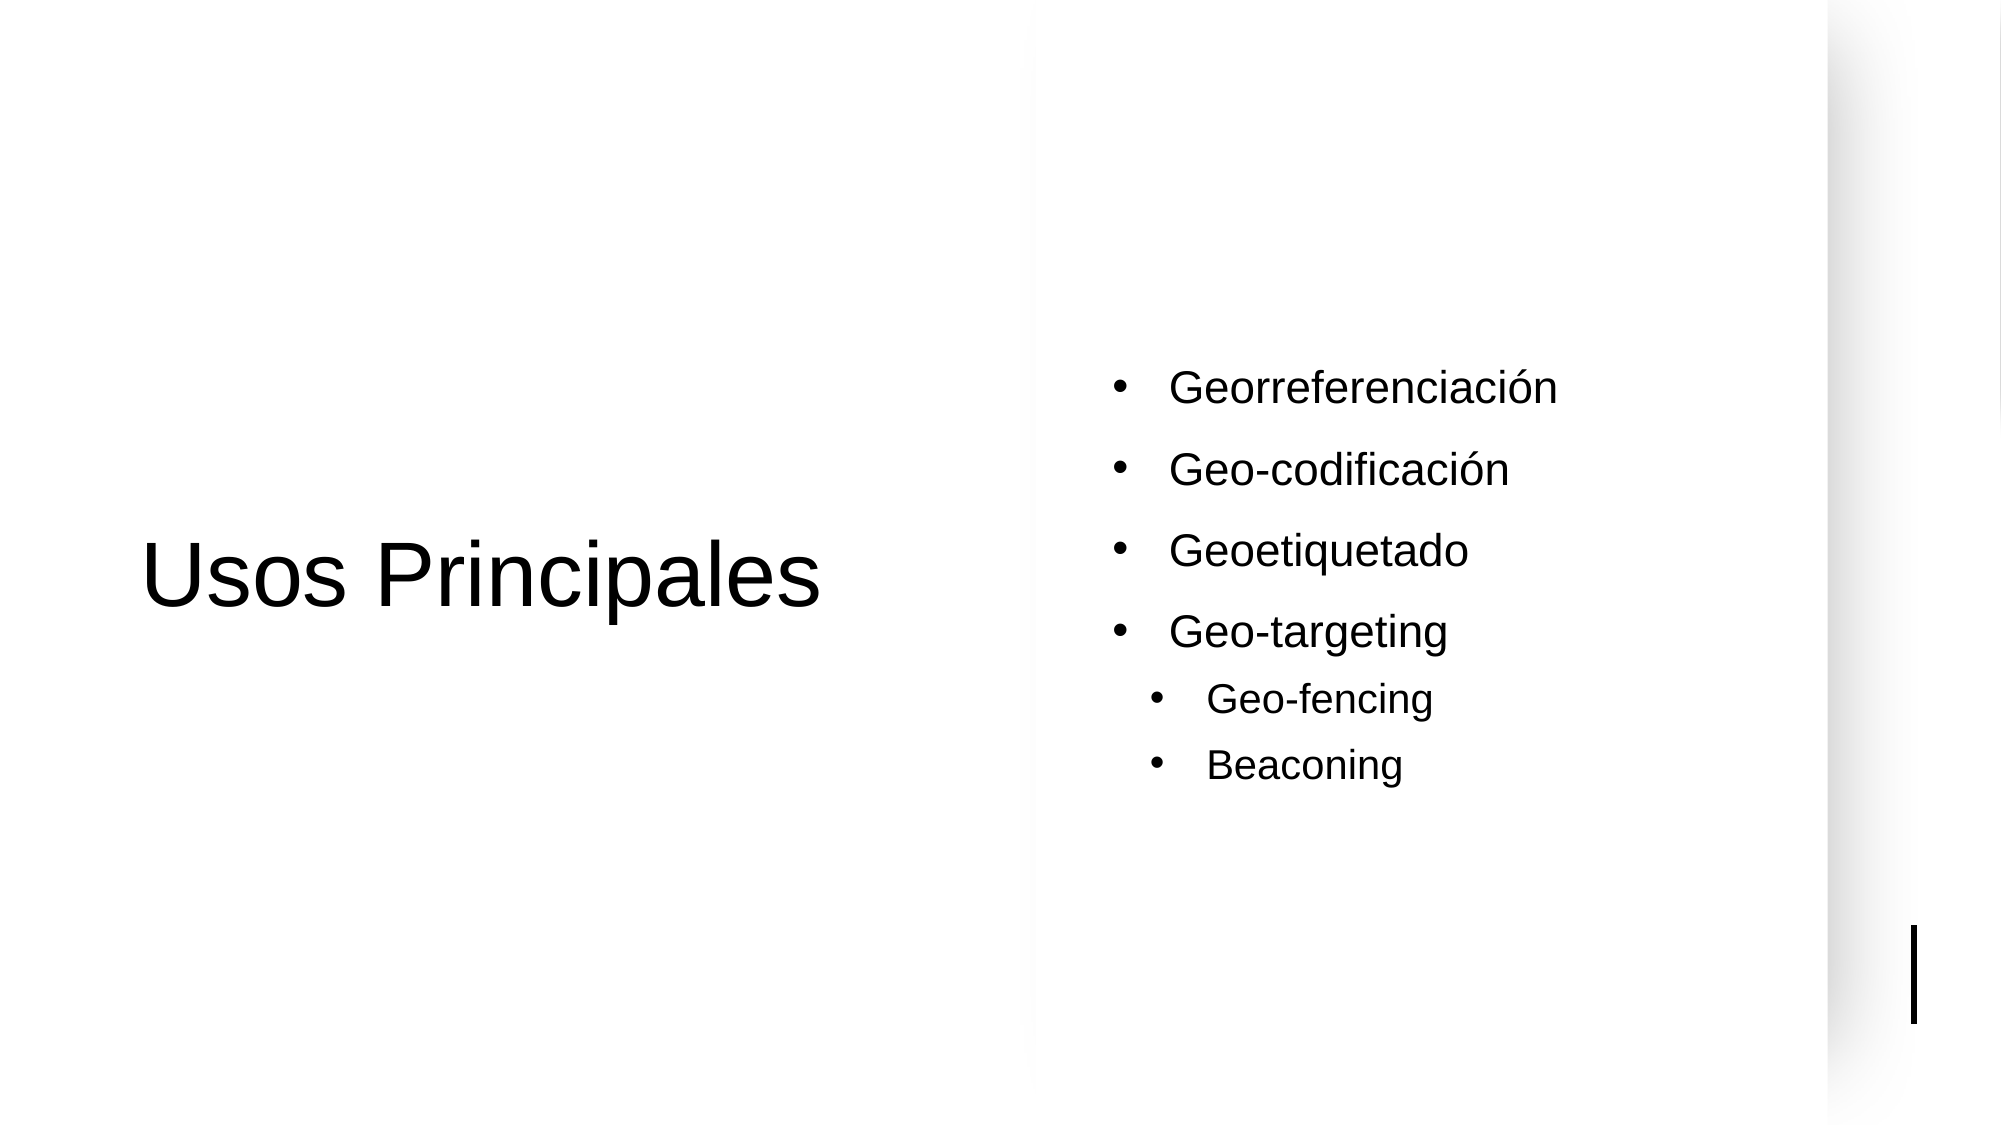

# Usos Principales
Georreferenciación
Geo-codificación
Geoetiquetado
Geo-targeting
Geo-fencing
Beaconing